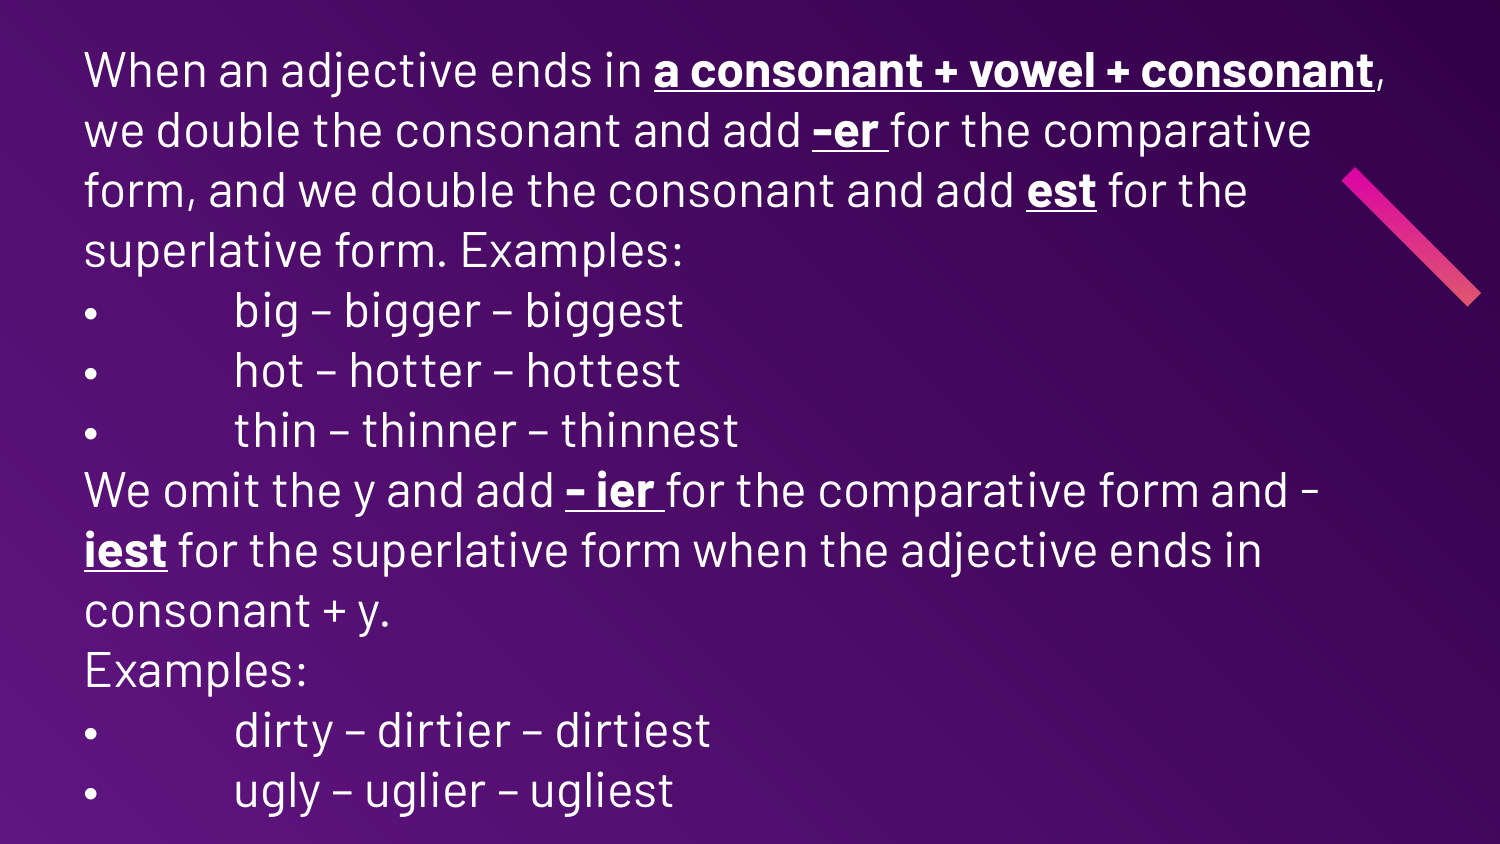

When an adjective ends in a consonant + vowel + consonant, we double the consonant and add -er for the comparative form, and we double the consonant and add est for the superlative form. Examples:
•	big – bigger – biggest
•	hot – hotter – hottest
•	thin – thinner – thinnest
We omit the y and add - ier for the comparative form and - iest for the superlative form when the adjective ends in consonant + y.
Examples:
•	dirty – dirtier – dirtiest
•	ugly – uglier – ugliest